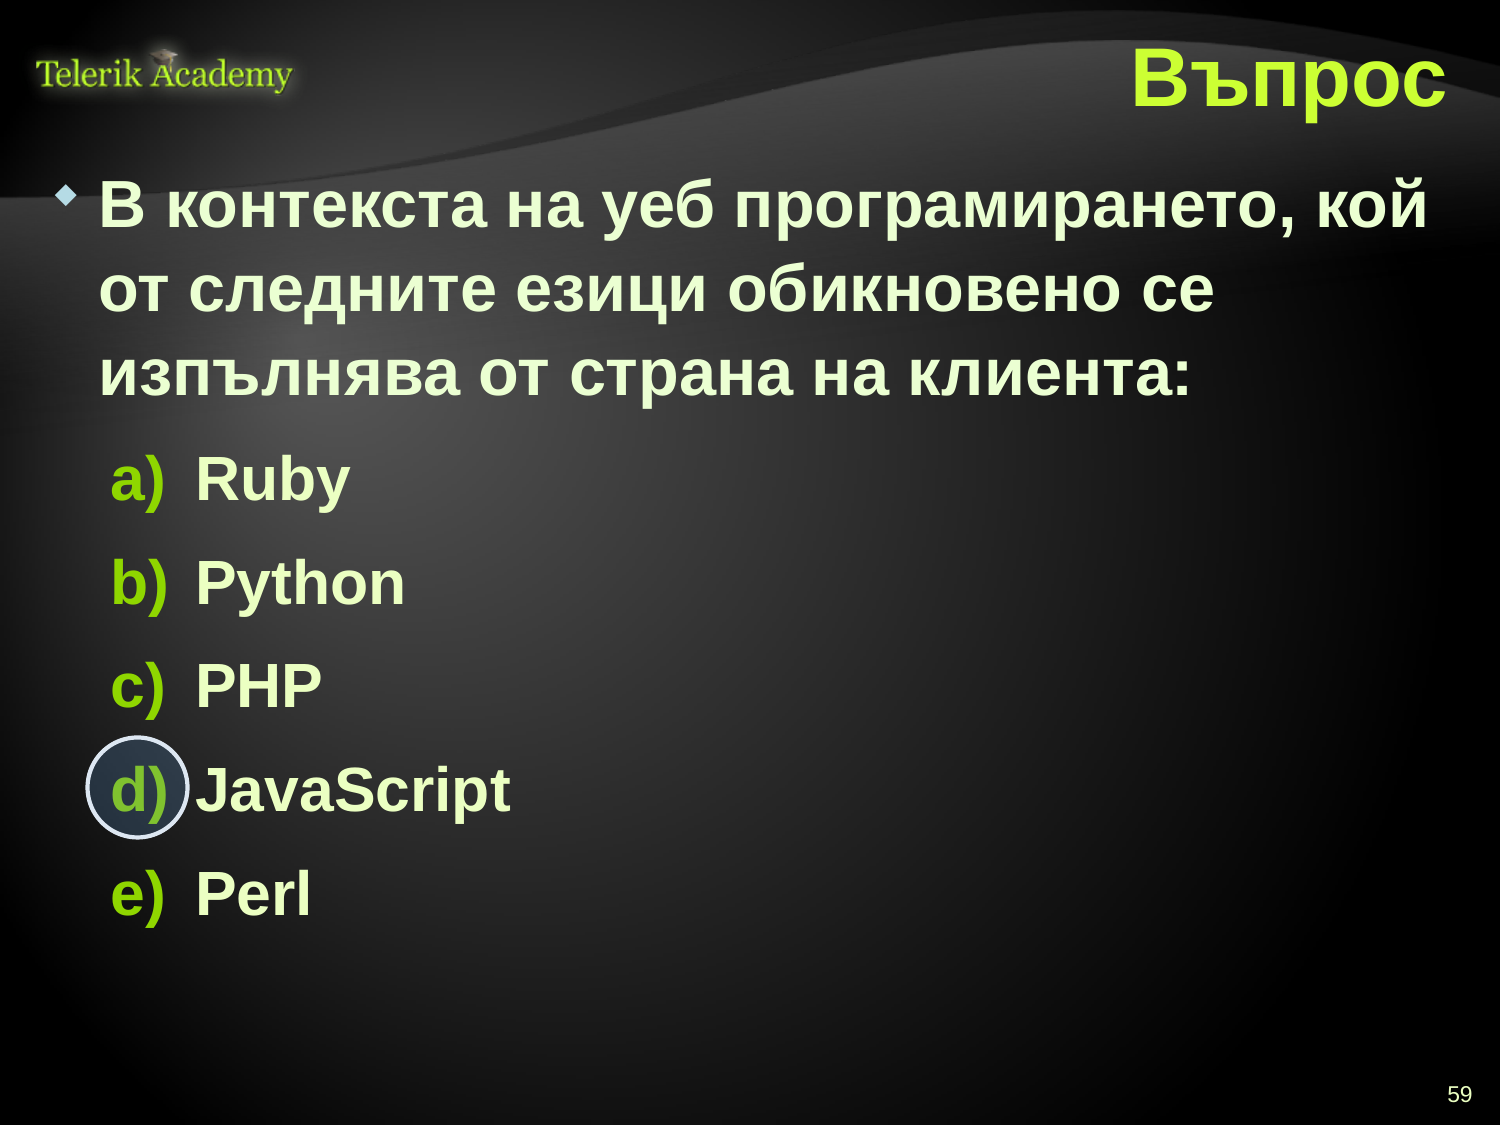

# Въпрос
В контекста на уеб програмирането, кой от следните езици обикновено се изпълнява от страна на клиента:
Ruby
Python
PHP
JavaScript
Perl

59